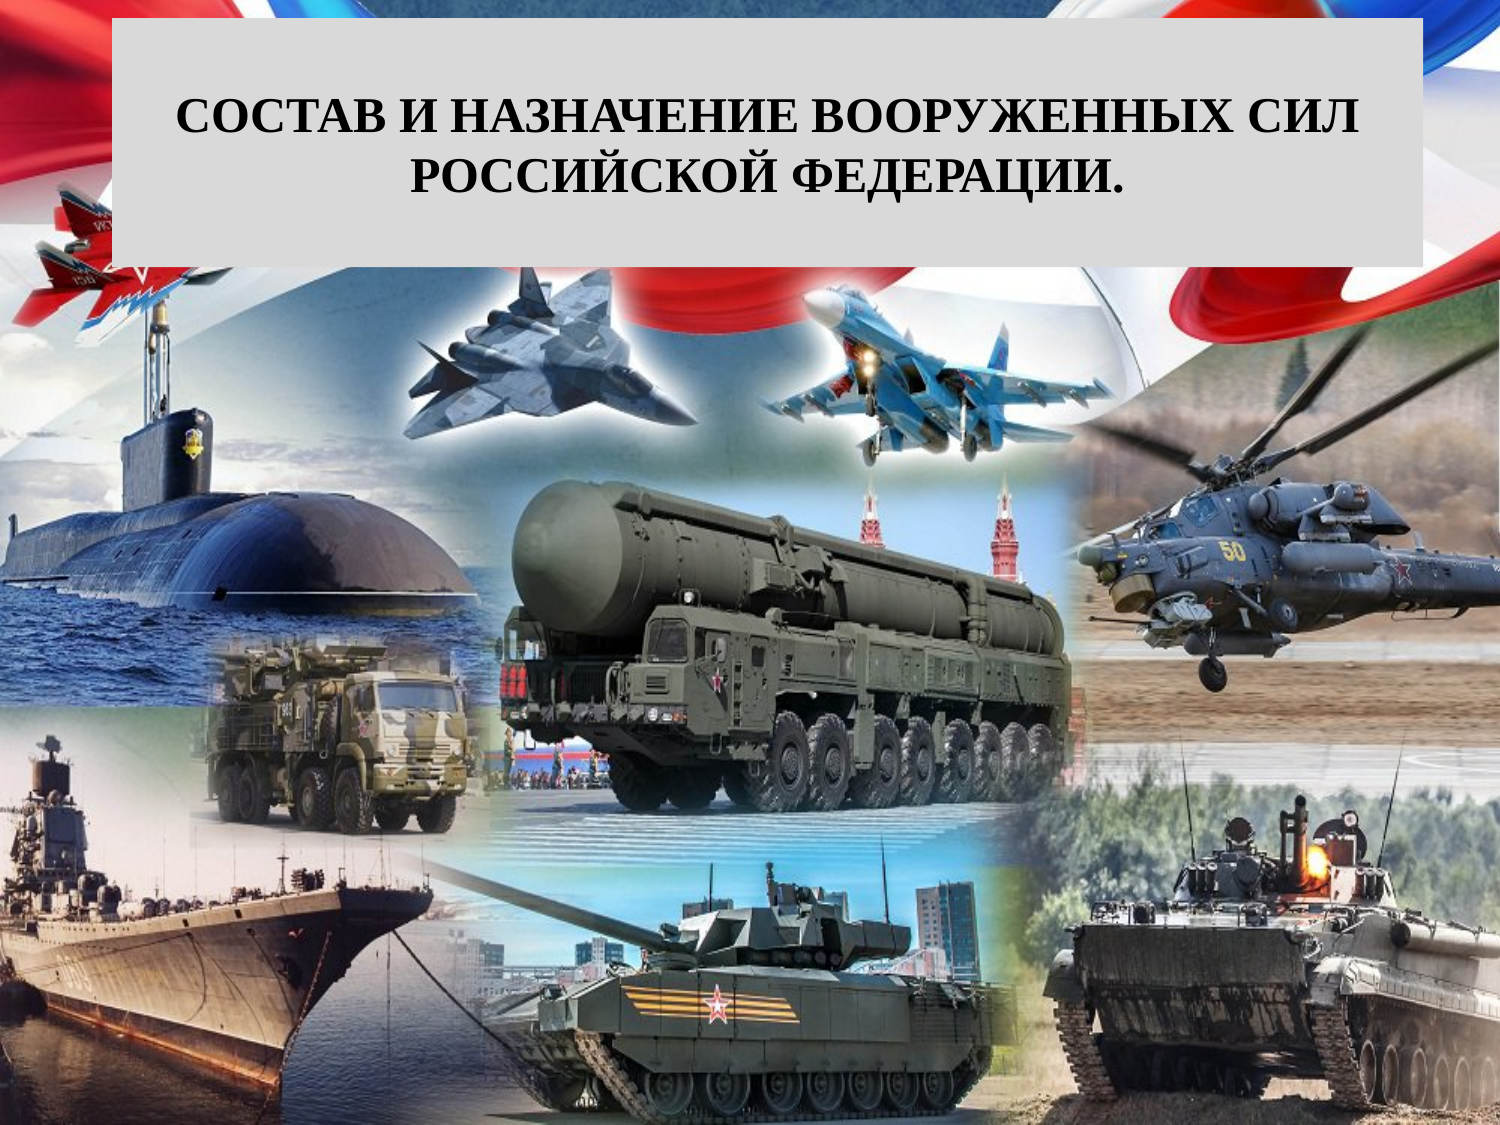

СОСТАВ И НАЗНАЧЕНИЕ ВООРУЖЕННЫХ СИЛ РОССИЙСКОЙ ФЕДЕРАЦИИ.